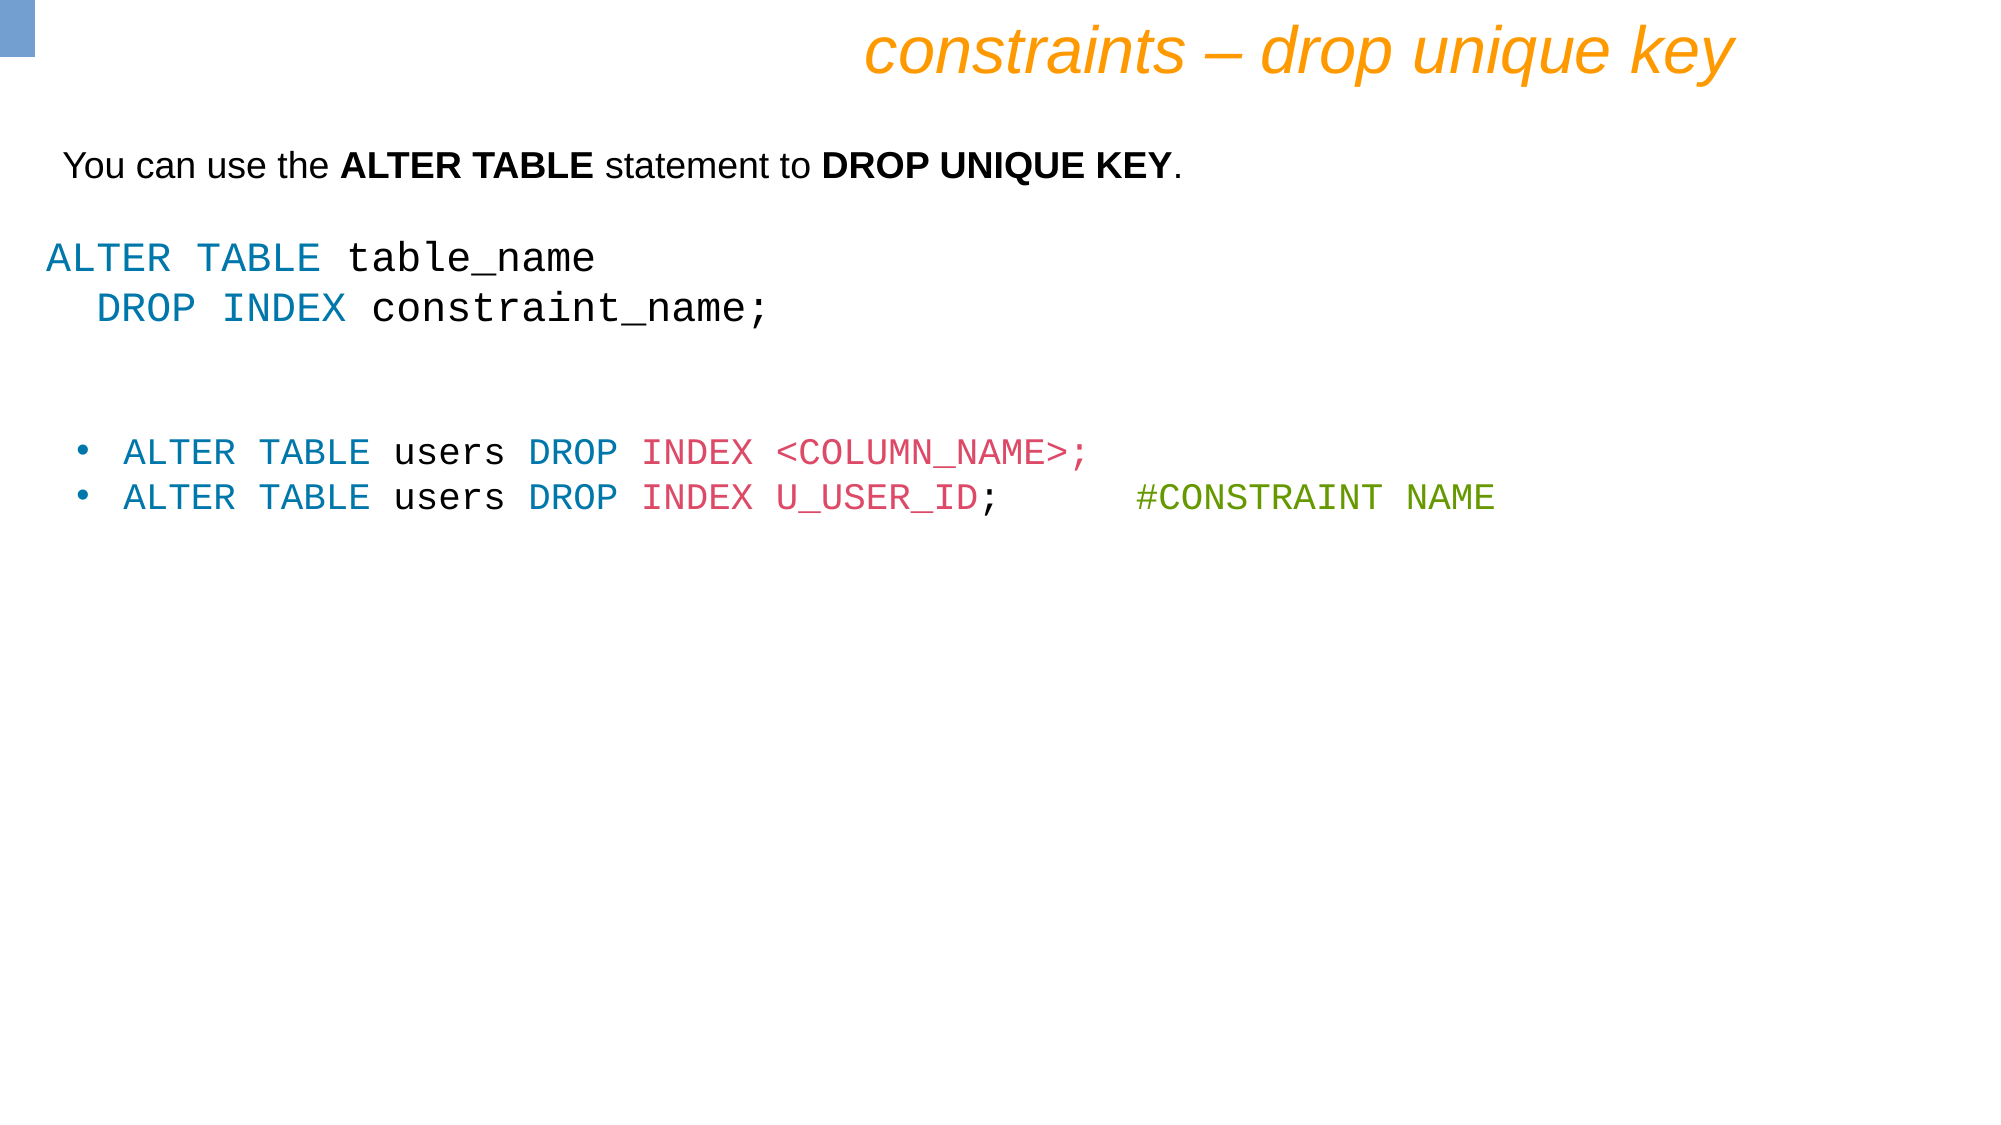

constraints – drop unique key
You can use the ALTER TABLE statement to DROP UNIQUE KEY.
ALTER TABLE table_name
  DROP INDEX constraint_name;
ALTER TABLE users DROP INDEX <COLUMN_NAME>;
ALTER TABLE users DROP INDEX U_USER_ID;      #CONSTRAINT NAME